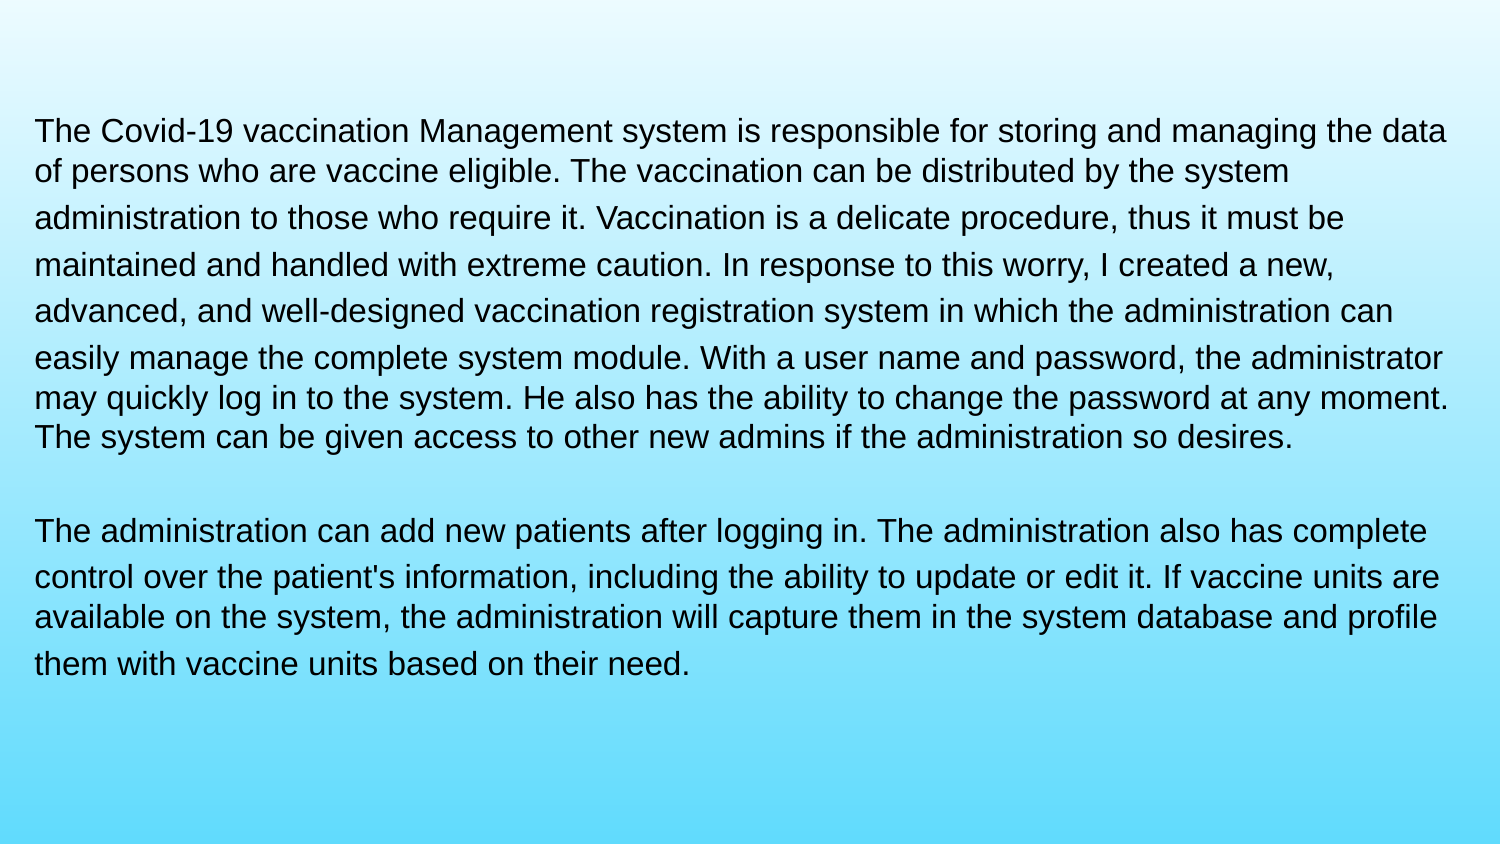

The Covid-19 vaccination Management system is responsible for storing and managing the data of persons who are vaccine eligible. The vaccination can be distributed by the system
administration to those who require it. Vaccination is a delicate procedure, thus it must be
maintained and handled with extreme caution. In response to this worry, I created a new,
advanced, and well-designed vaccination registration system in which the administration can
easily manage the complete system module. With a user name and password, the administrator may quickly log in to the system. He also has the ability to change the password at any moment. The system can be given access to other new admins if the administration so desires.

The administration can add new patients after logging in. The administration also has complete
control over the patient's information, including the ability to update or edit it. If vaccine units are available on the system, the administration will capture them in the system database and profile
them with vaccine units based on their need.